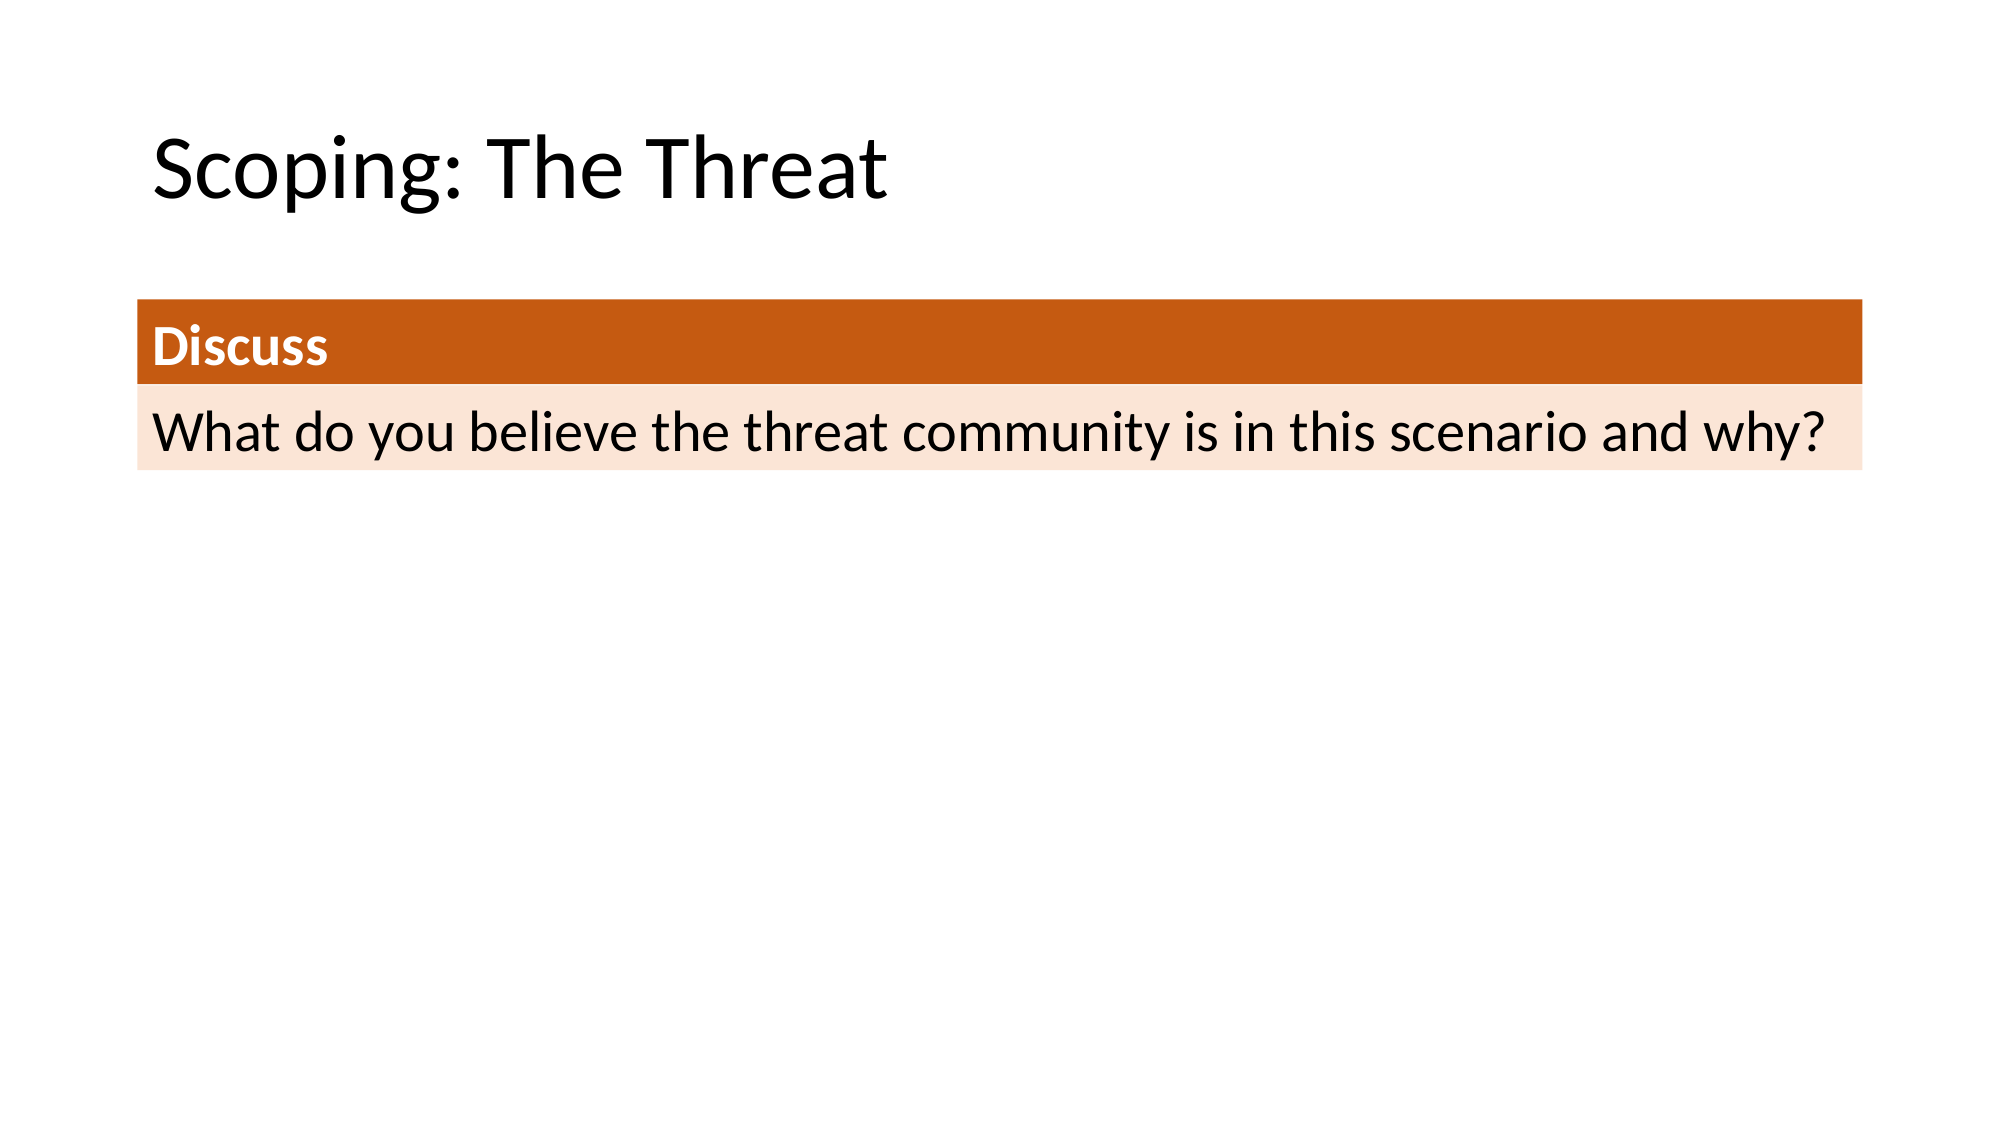

# Scoping: The Threat

Discuss
What do you believe the threat community is in this scenario and why?